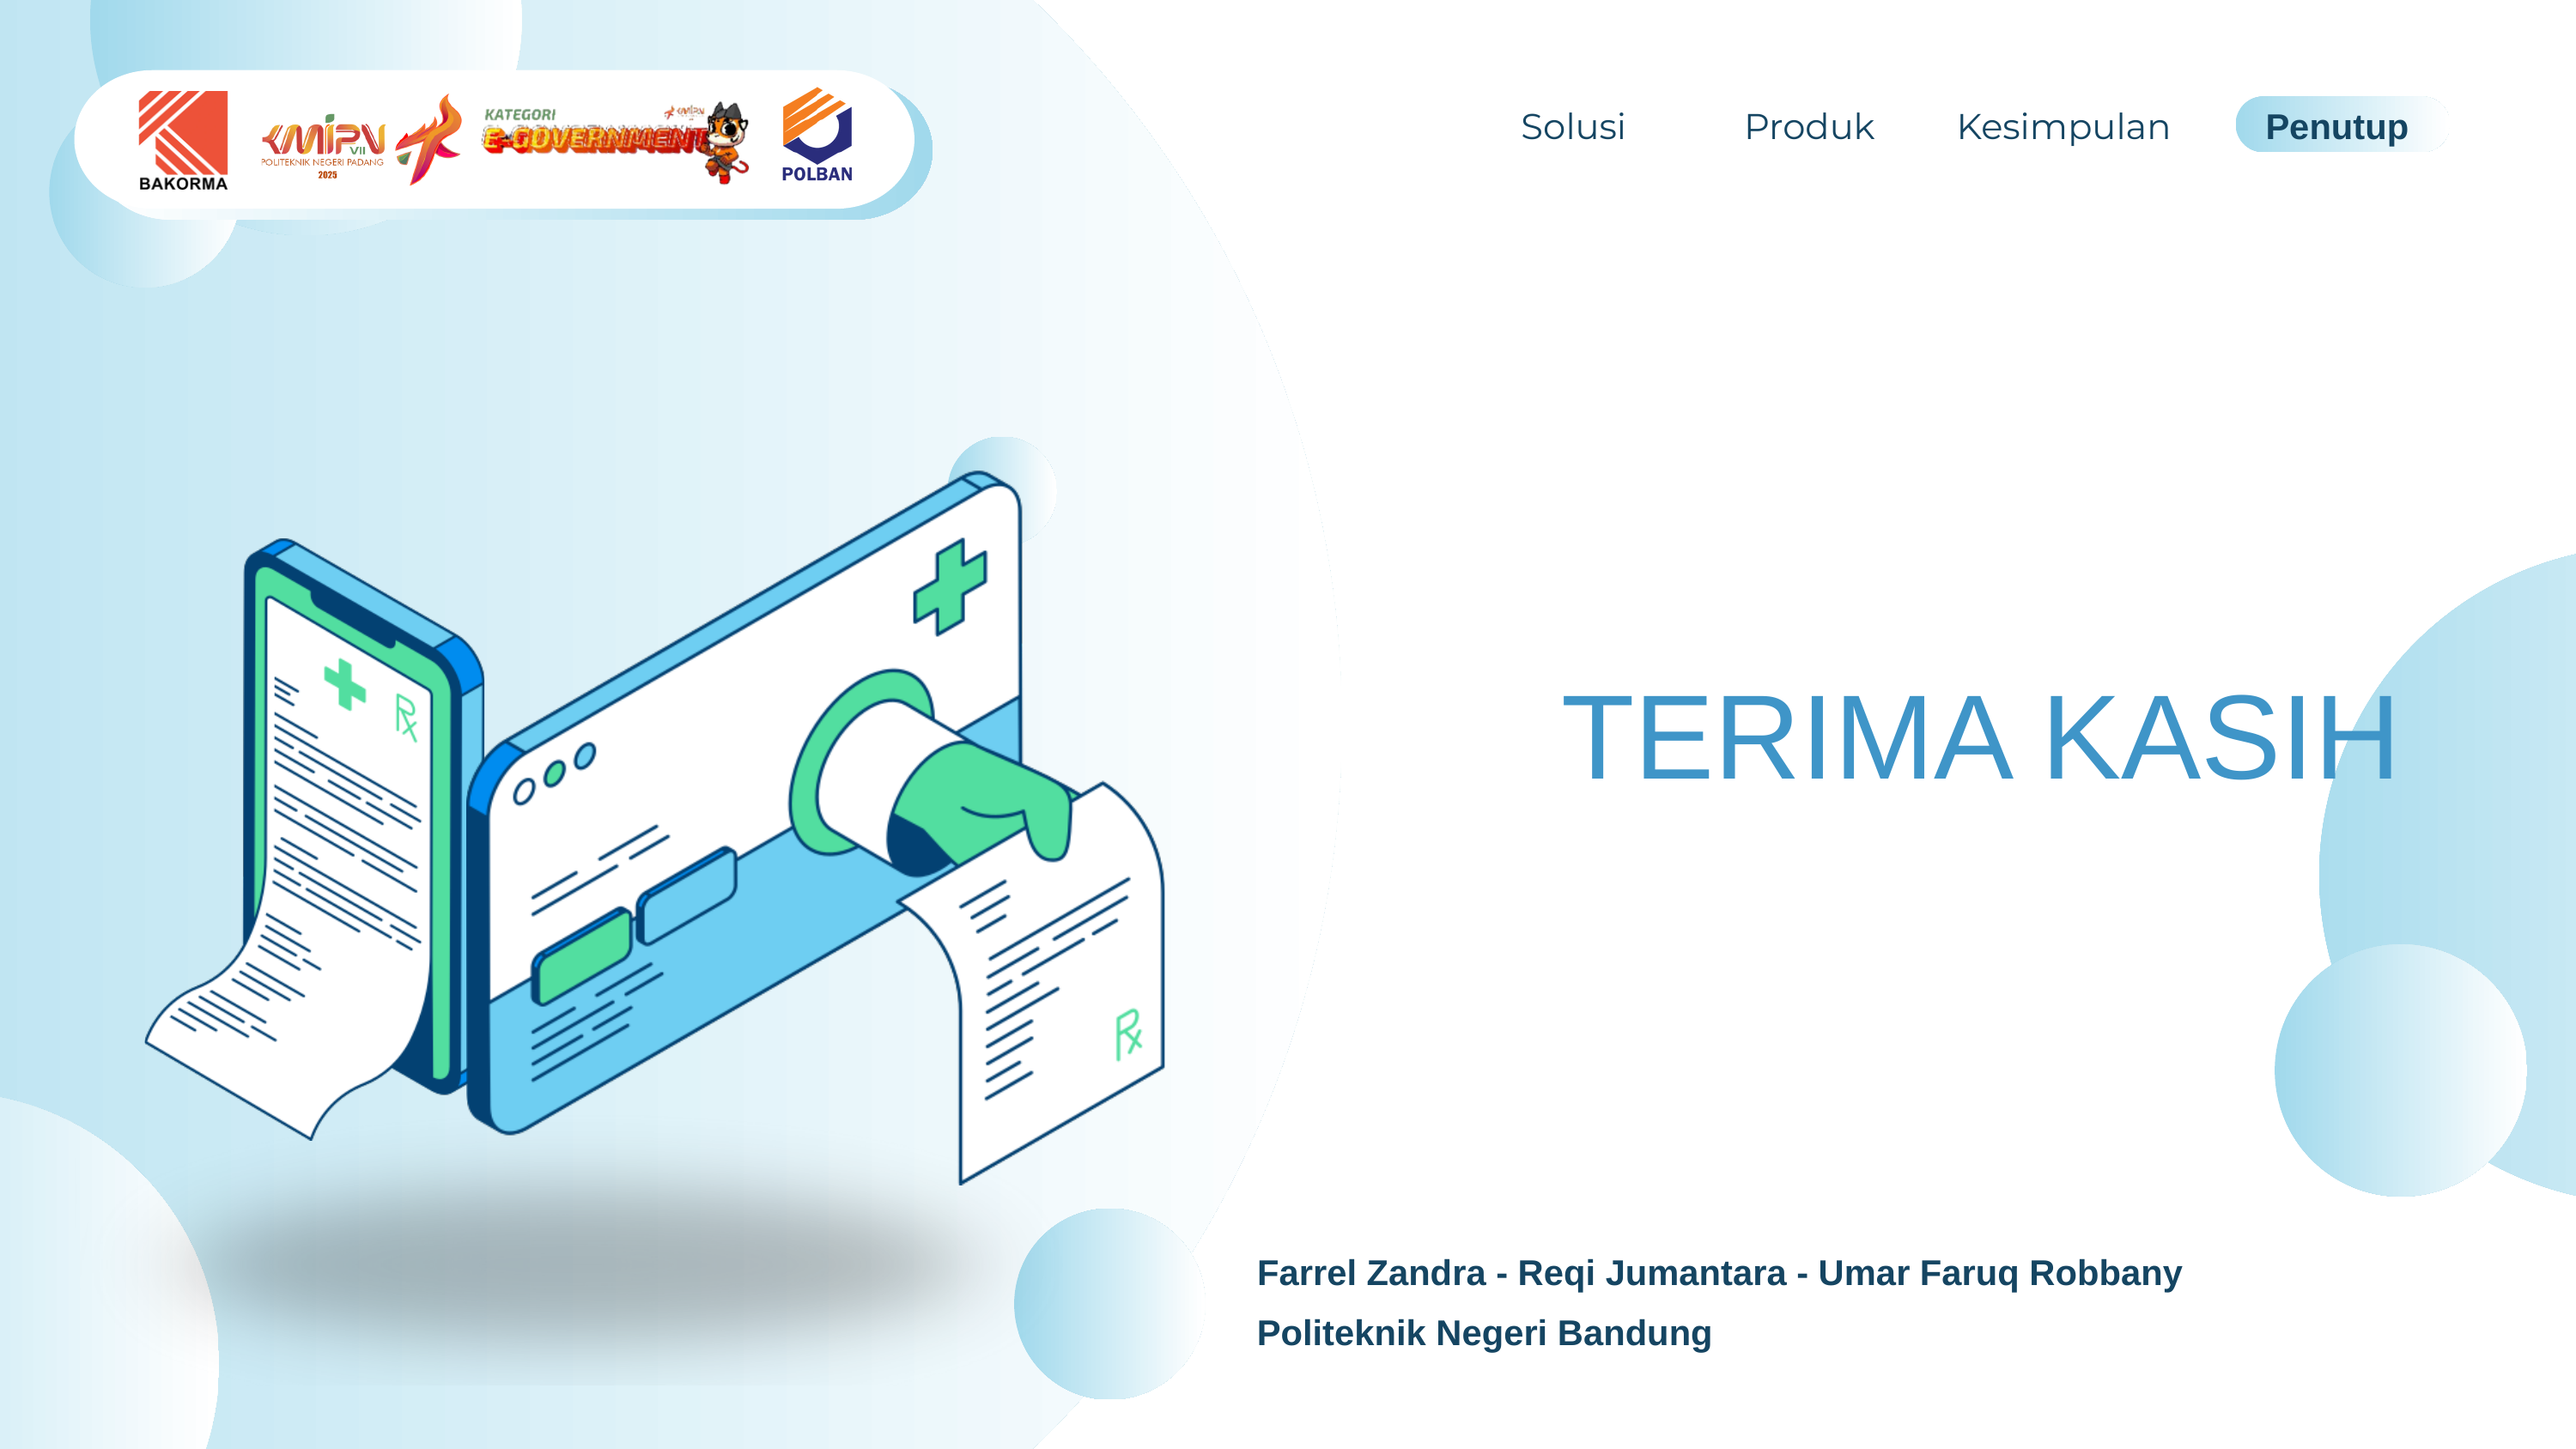

Solusi
Produk
Kesimpulan
Penutup

TERIMA KASIH

Farrel Zandra - Reqi Jumantara - Umar Faruq Robbany
Politeknik Negeri Bandung